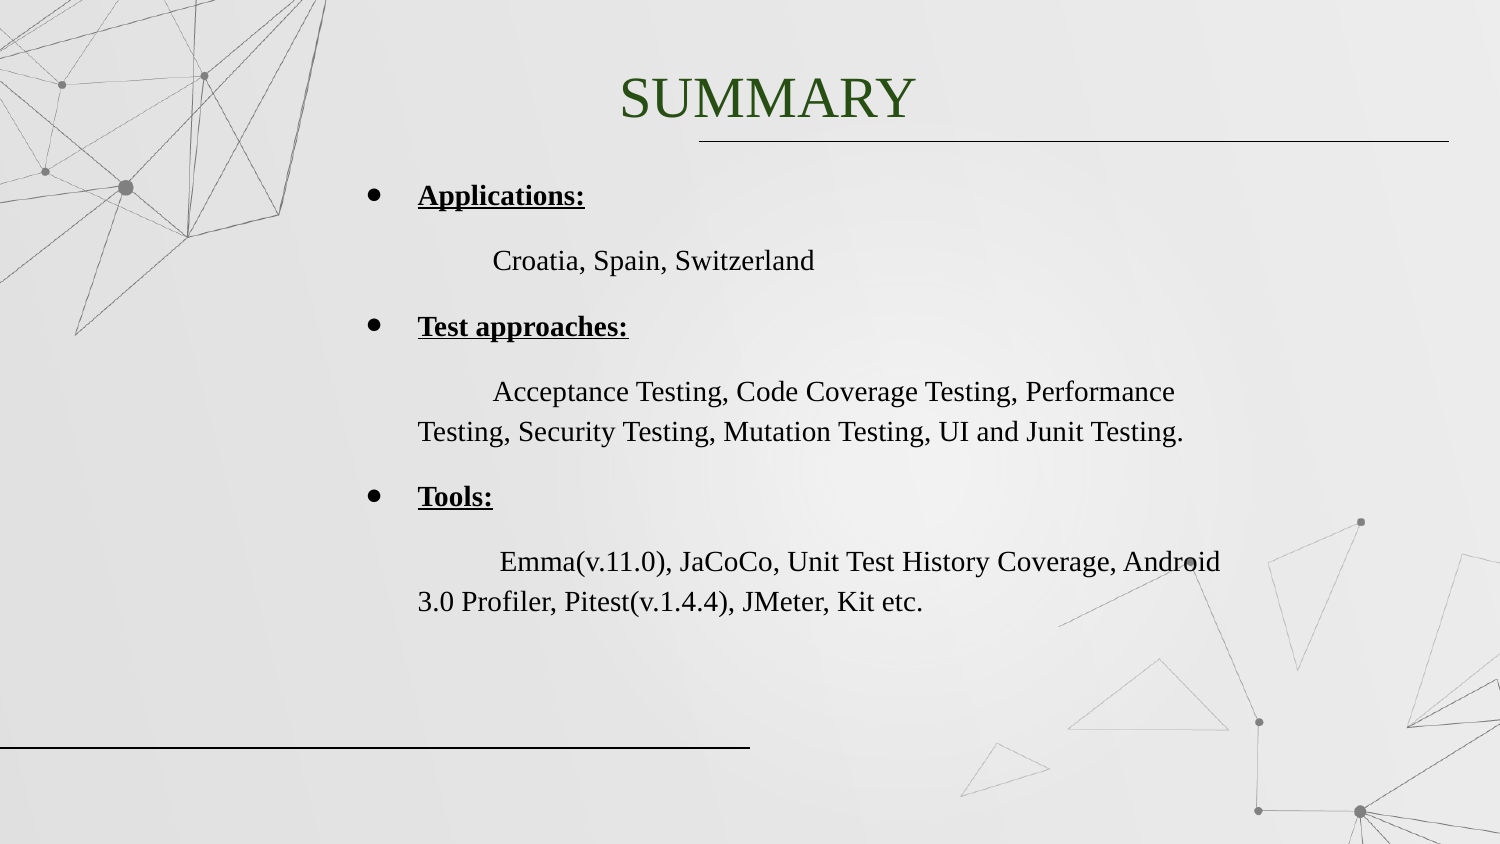

# SUMMARY
Applications:
Croatia, Spain, Switzerland
Test approaches:
Acceptance Testing, Code Coverage Testing, Performance Testing, Security Testing, Mutation Testing, UI and Junit Testing.
Tools:
 Emma(v.11.0), JaCoCo, Unit Test History Coverage, Android 3.0 Profiler, Pitest(v.1.4.4), JMeter, Kit etc.